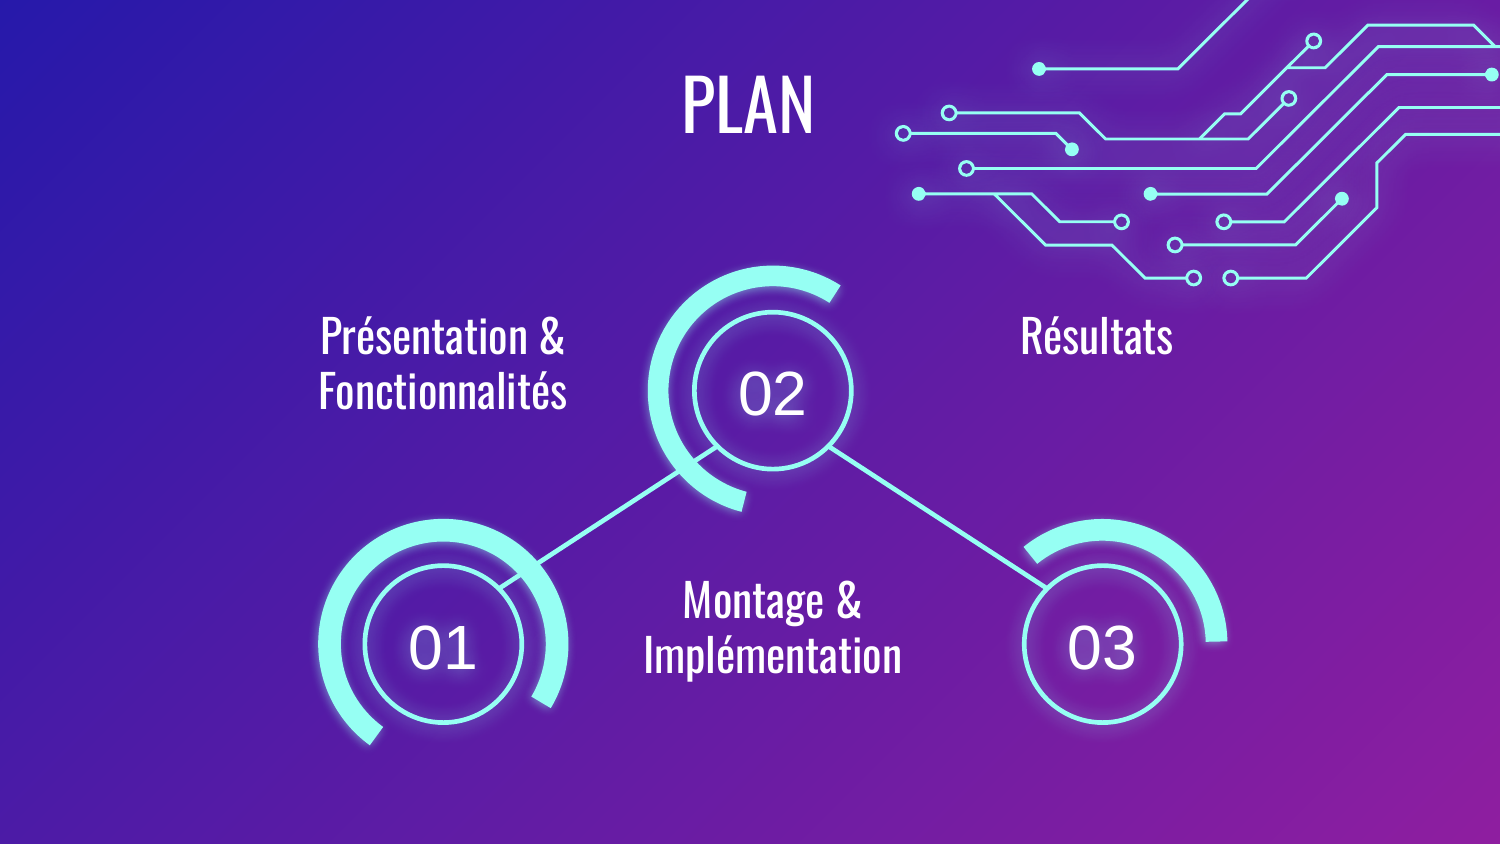

# PLAN

Présentation & Fonctionnalités
Résultats
02

01
03
Montage & Implémentation